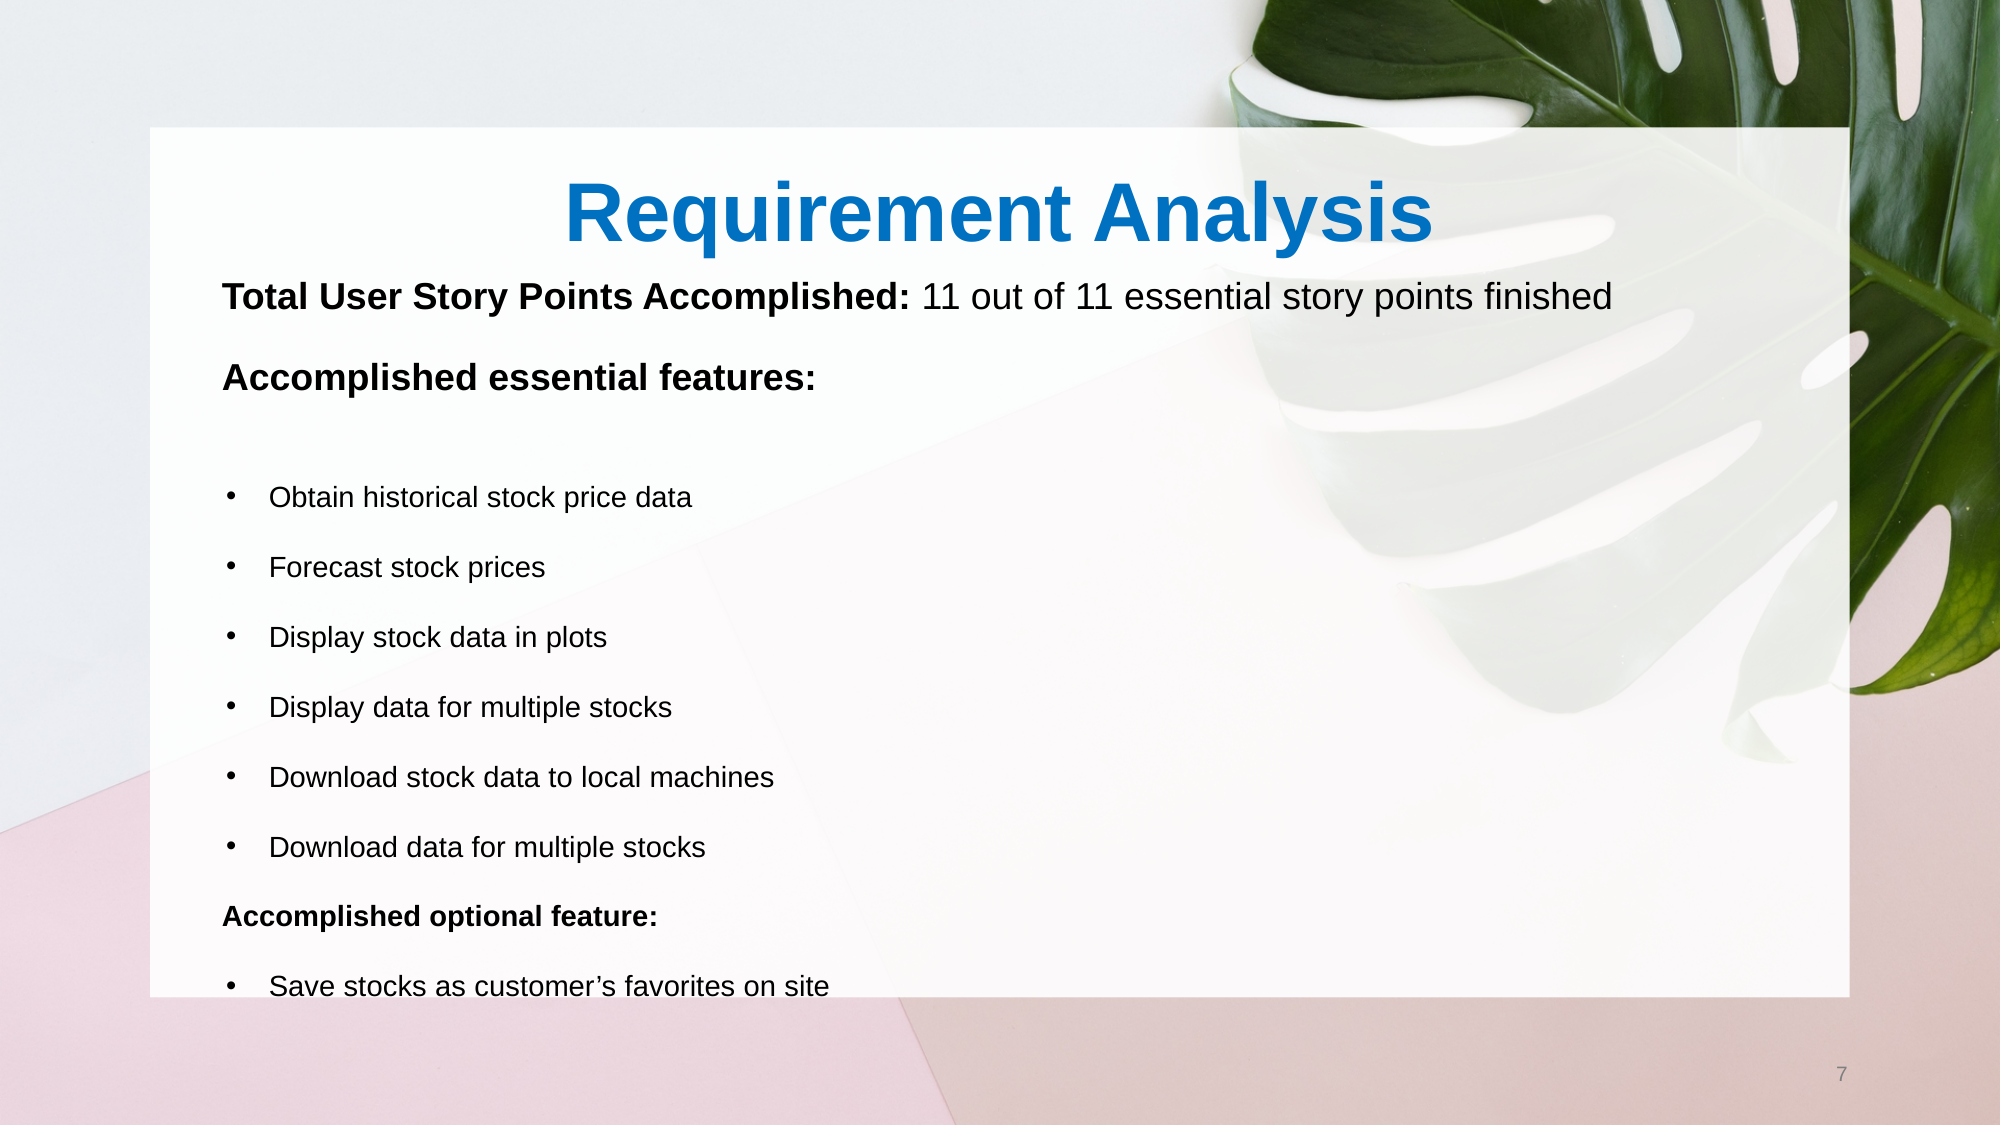

# Requirement Analysis
Total User Story Points Accomplished: 11 out of 11 essential story points finished

Accomplished essential features:

Obtain historical stock price data
Forecast stock prices
Display stock data in plots
Display data for multiple stocks
Download stock data to local machines
Download data for multiple stocks
Accomplished optional feature:
Save stocks as customer’s favorites on site

7